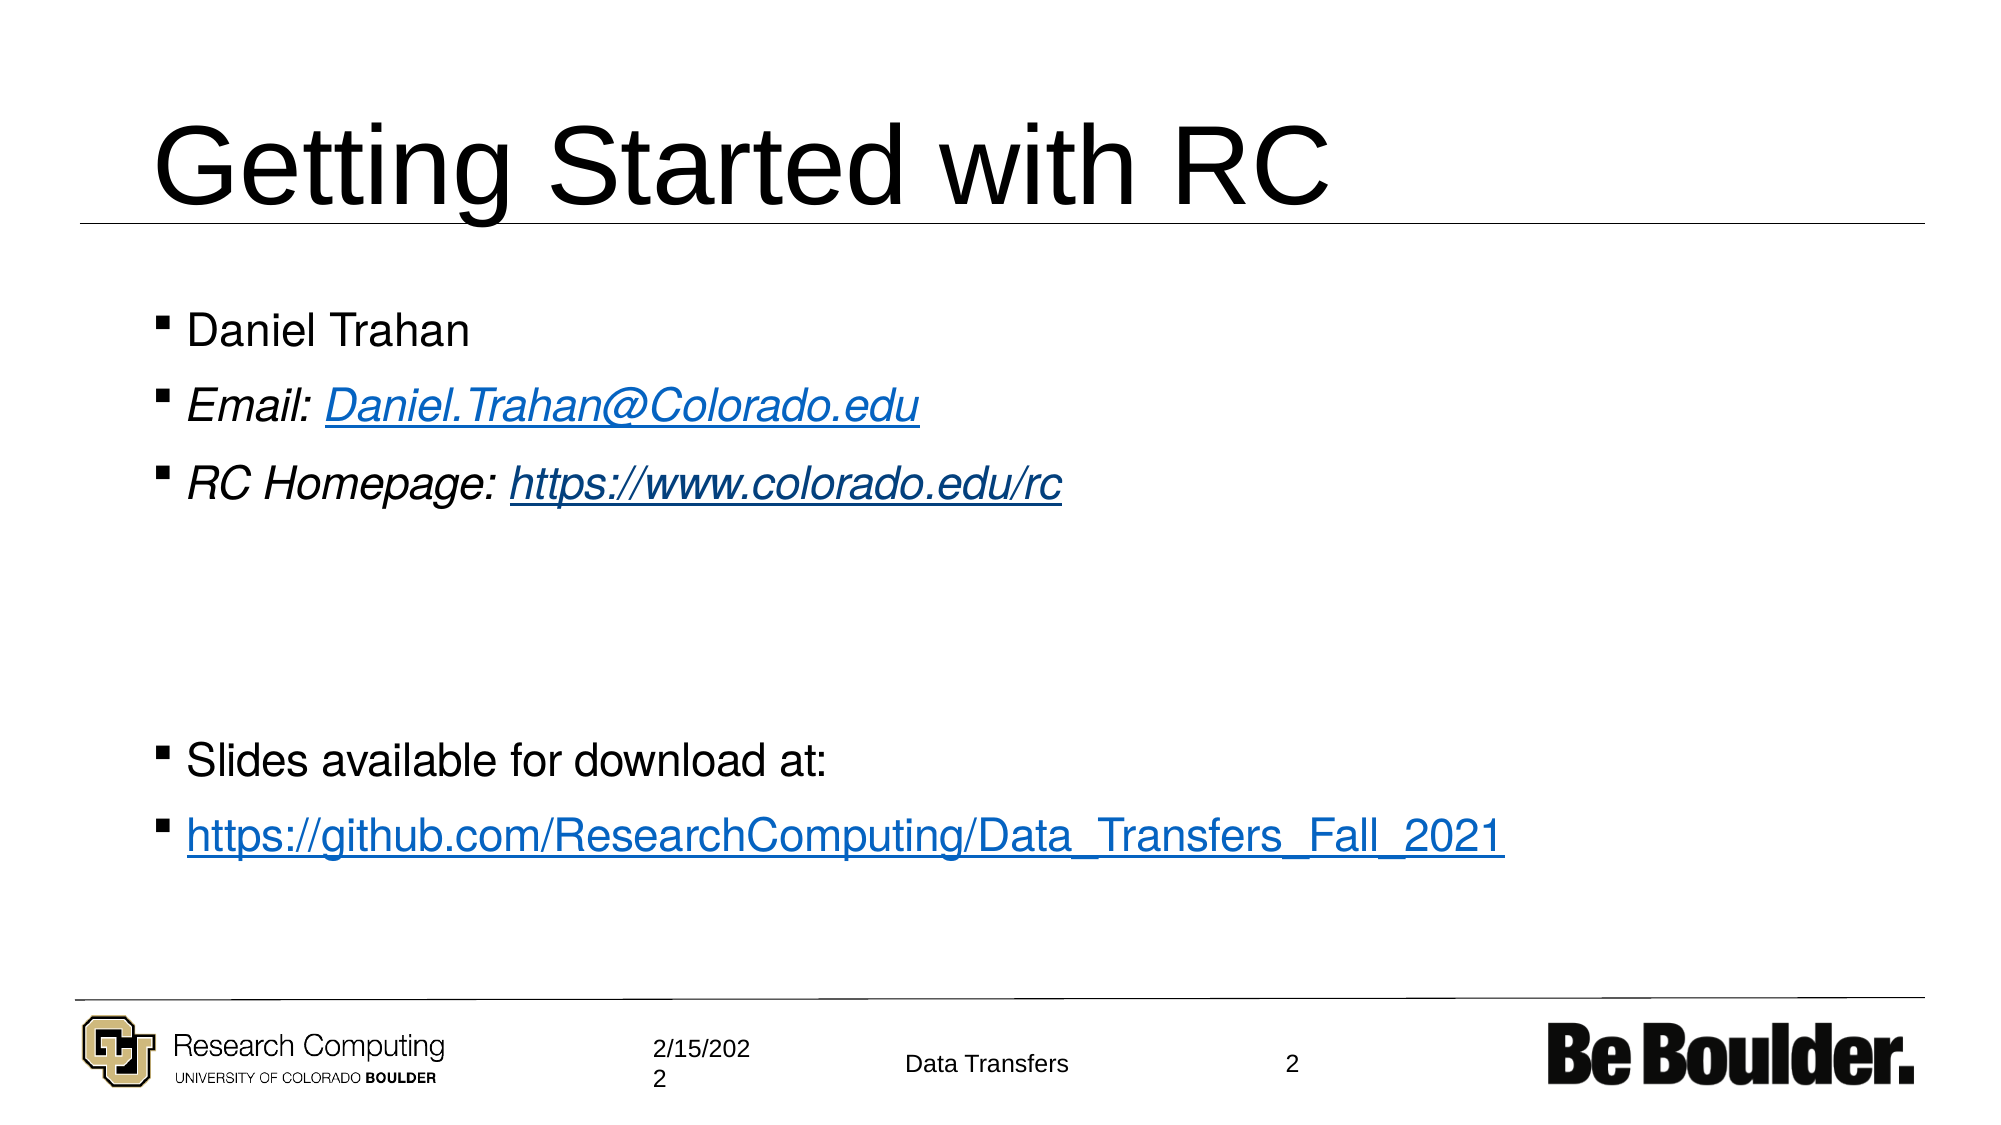

# Getting Started with RC
Daniel Trahan
Email: Daniel.Trahan@Colorado.edu
RC Homepage: https://www.colorado.edu/rc

Slides available for download at:
https://github.com/ResearchComputing/Data_Transfers_Fall_2021
2/15/2022
2
Data Transfers